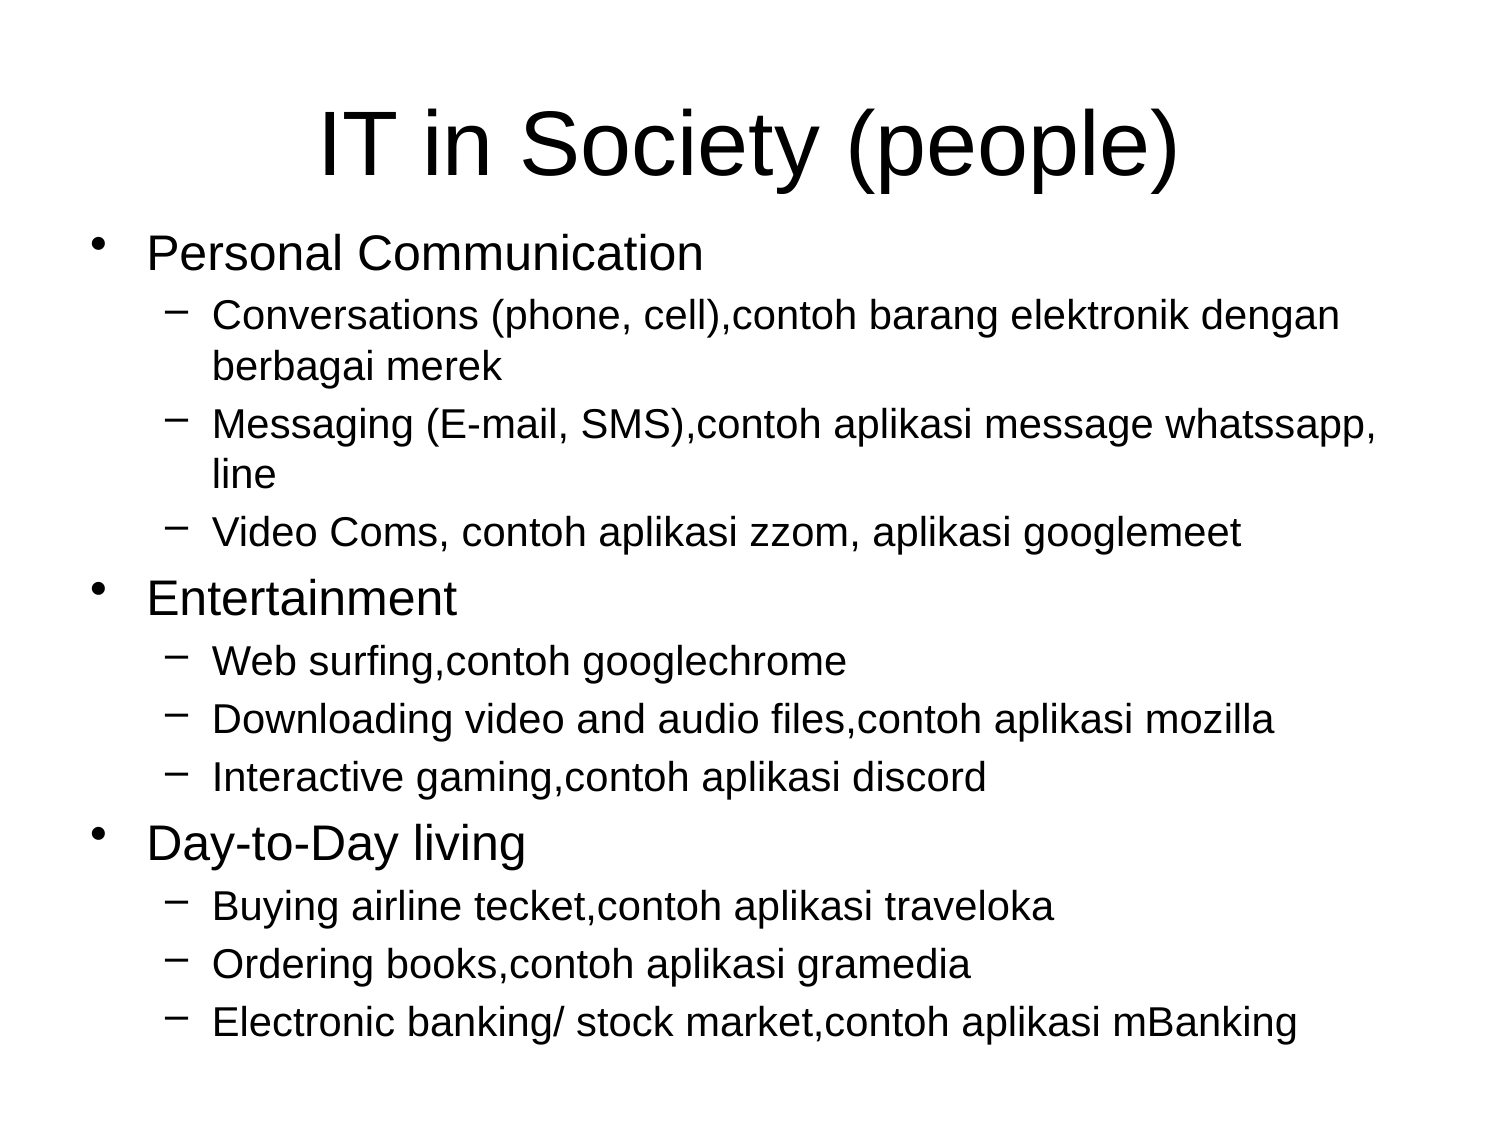

# IT in Society (people)
Personal Communication
Conversations (phone, cell),contoh barang elektronik dengan berbagai merek
Messaging (E-mail, SMS),contoh aplikasi message whatssapp, line
Video Coms, contoh aplikasi zzom, aplikasi googlemeet
Entertainment
Web surfing,contoh googlechrome
Downloading video and audio files,contoh aplikasi mozilla
Interactive gaming,contoh aplikasi discord
Day-to-Day living
Buying airline tecket,contoh aplikasi traveloka
Ordering books,contoh aplikasi gramedia
Electronic banking/ stock market,contoh aplikasi mBanking